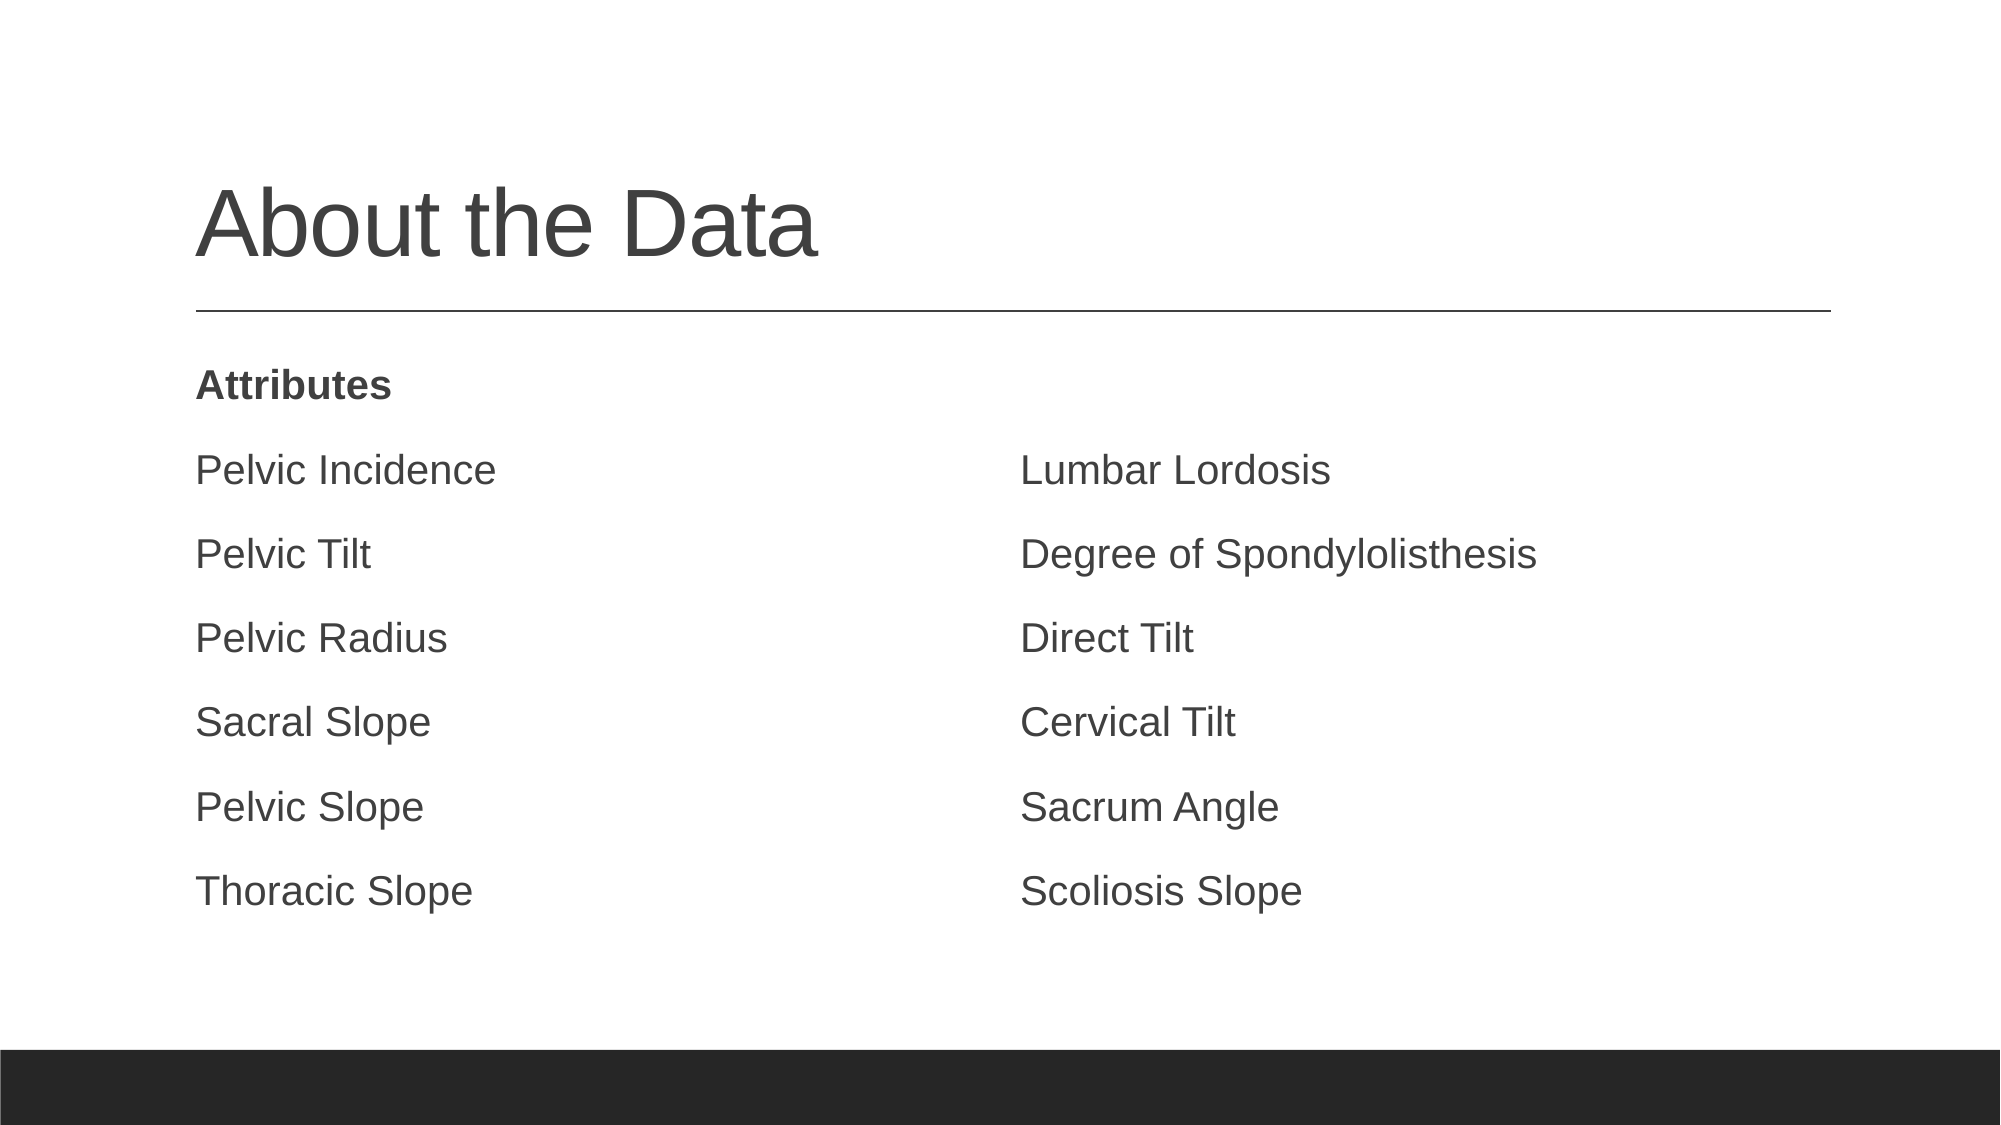

# About the Data
Attributes
Pelvic Incidence
Pelvic Tilt
Pelvic Radius
Sacral Slope
Pelvic Slope
Thoracic Slope

Lumbar Lordosis
Degree of Spondylolisthesis
Direct Tilt
Cervical Tilt
Sacrum Angle
Scoliosis Slope